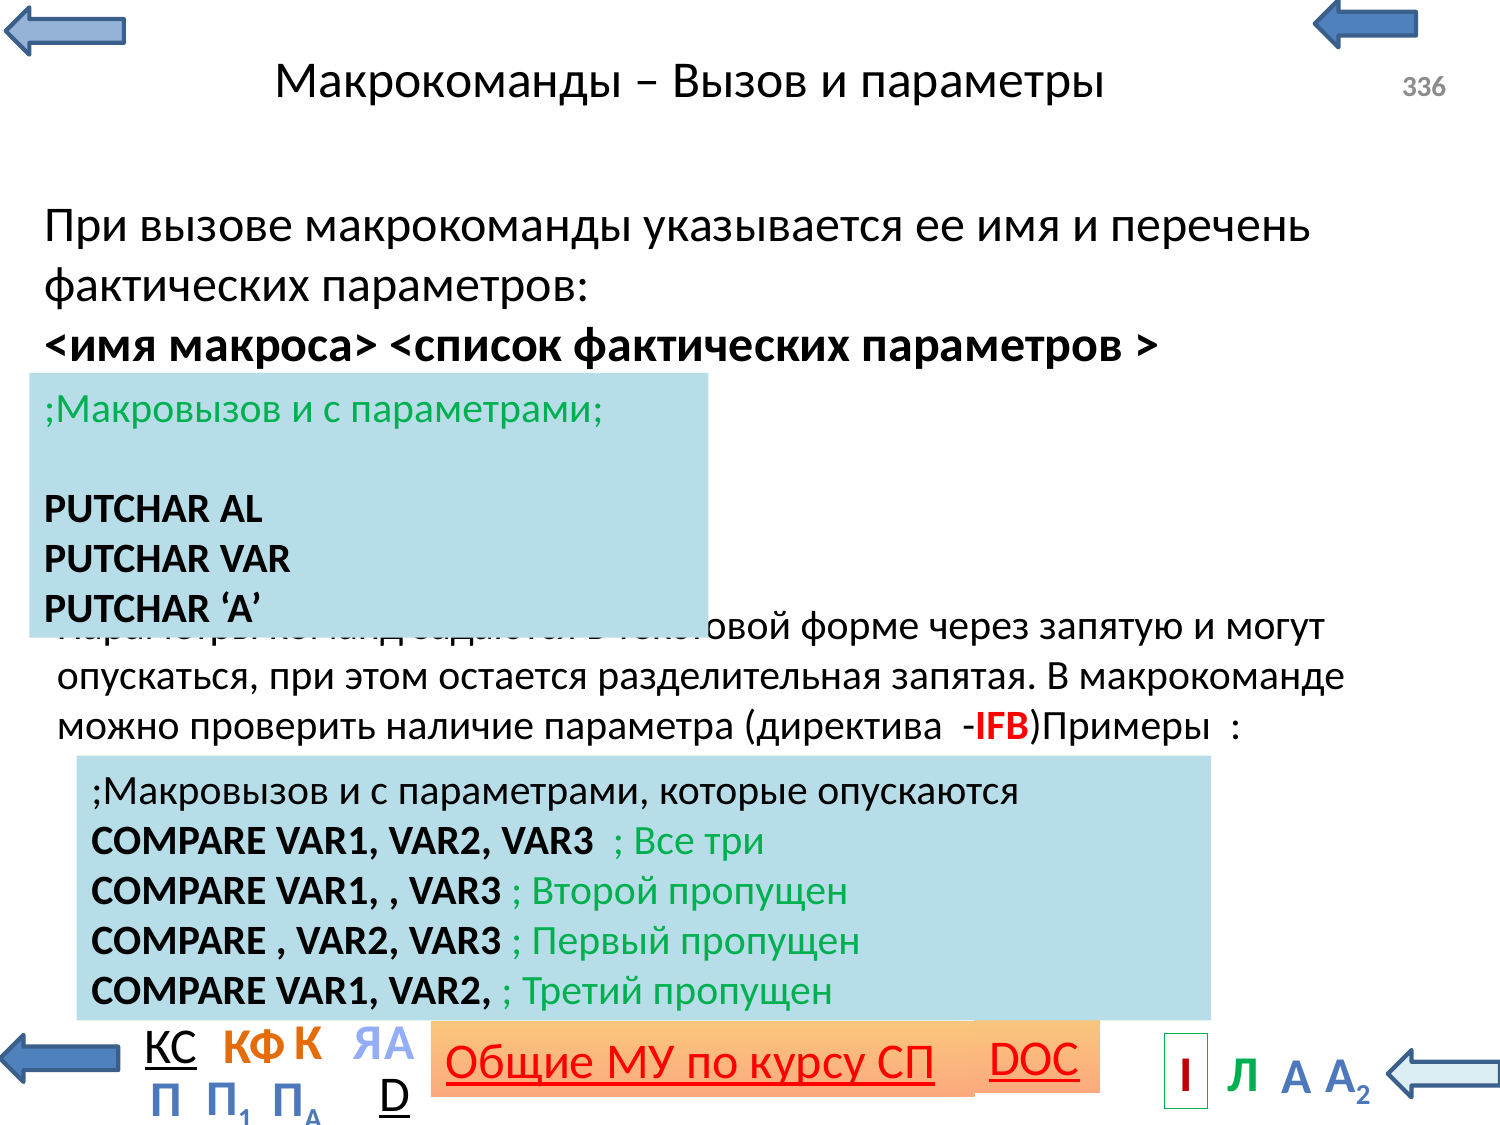

# Макрокоманды – Вызов и параметры
336
При вызове макрокоманды указывается ее имя и перечень фактических параметров:
<имя макроса> <список фактических параметров >
;Макровызов и с параметрами;
PUTCHAR AL
PUTCHAR VAR
PUTCHAR ‘A’
Параметры команд задаются в текстовой форме через запятую и могут опускаться, при этом остается разделительная запятая. В макрокоманде можно проверить наличие параметра (директива  -IFB)Примеры  :
;Макровызов и с параметрами, которые опускаются
COMPARE VAR1, VAR2, VAR3  ; Все три
COMPARE VAR1, , VAR3 ; Второй пропущен
COMPARE , VAR2, VAR3 ; Первый пропущен
COMPARE VAR1, VAR2, ; Третий пропущен